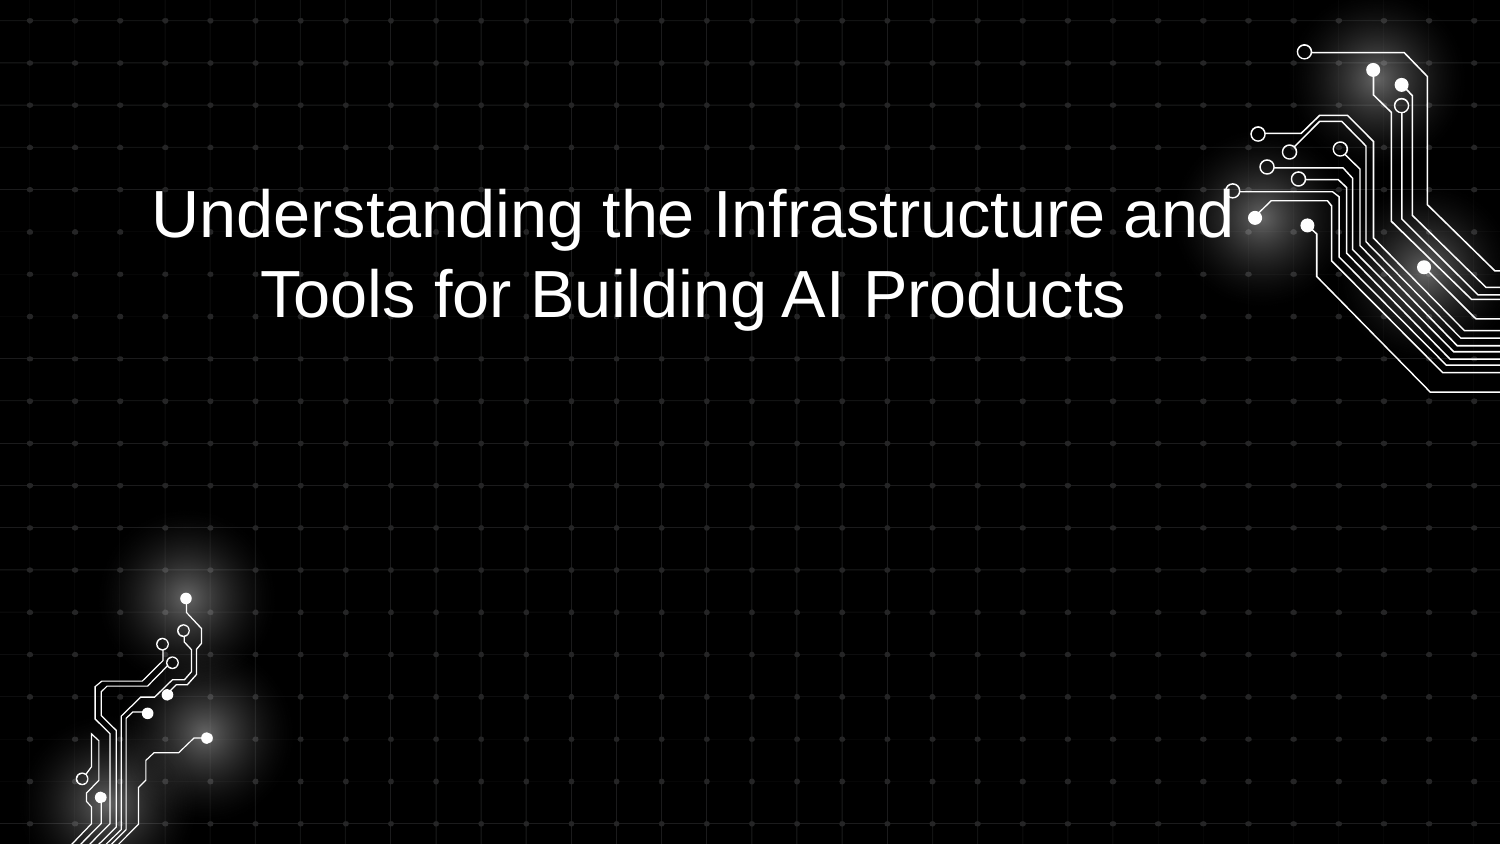

Understanding the Infrastructure and Tools for Building AI Products